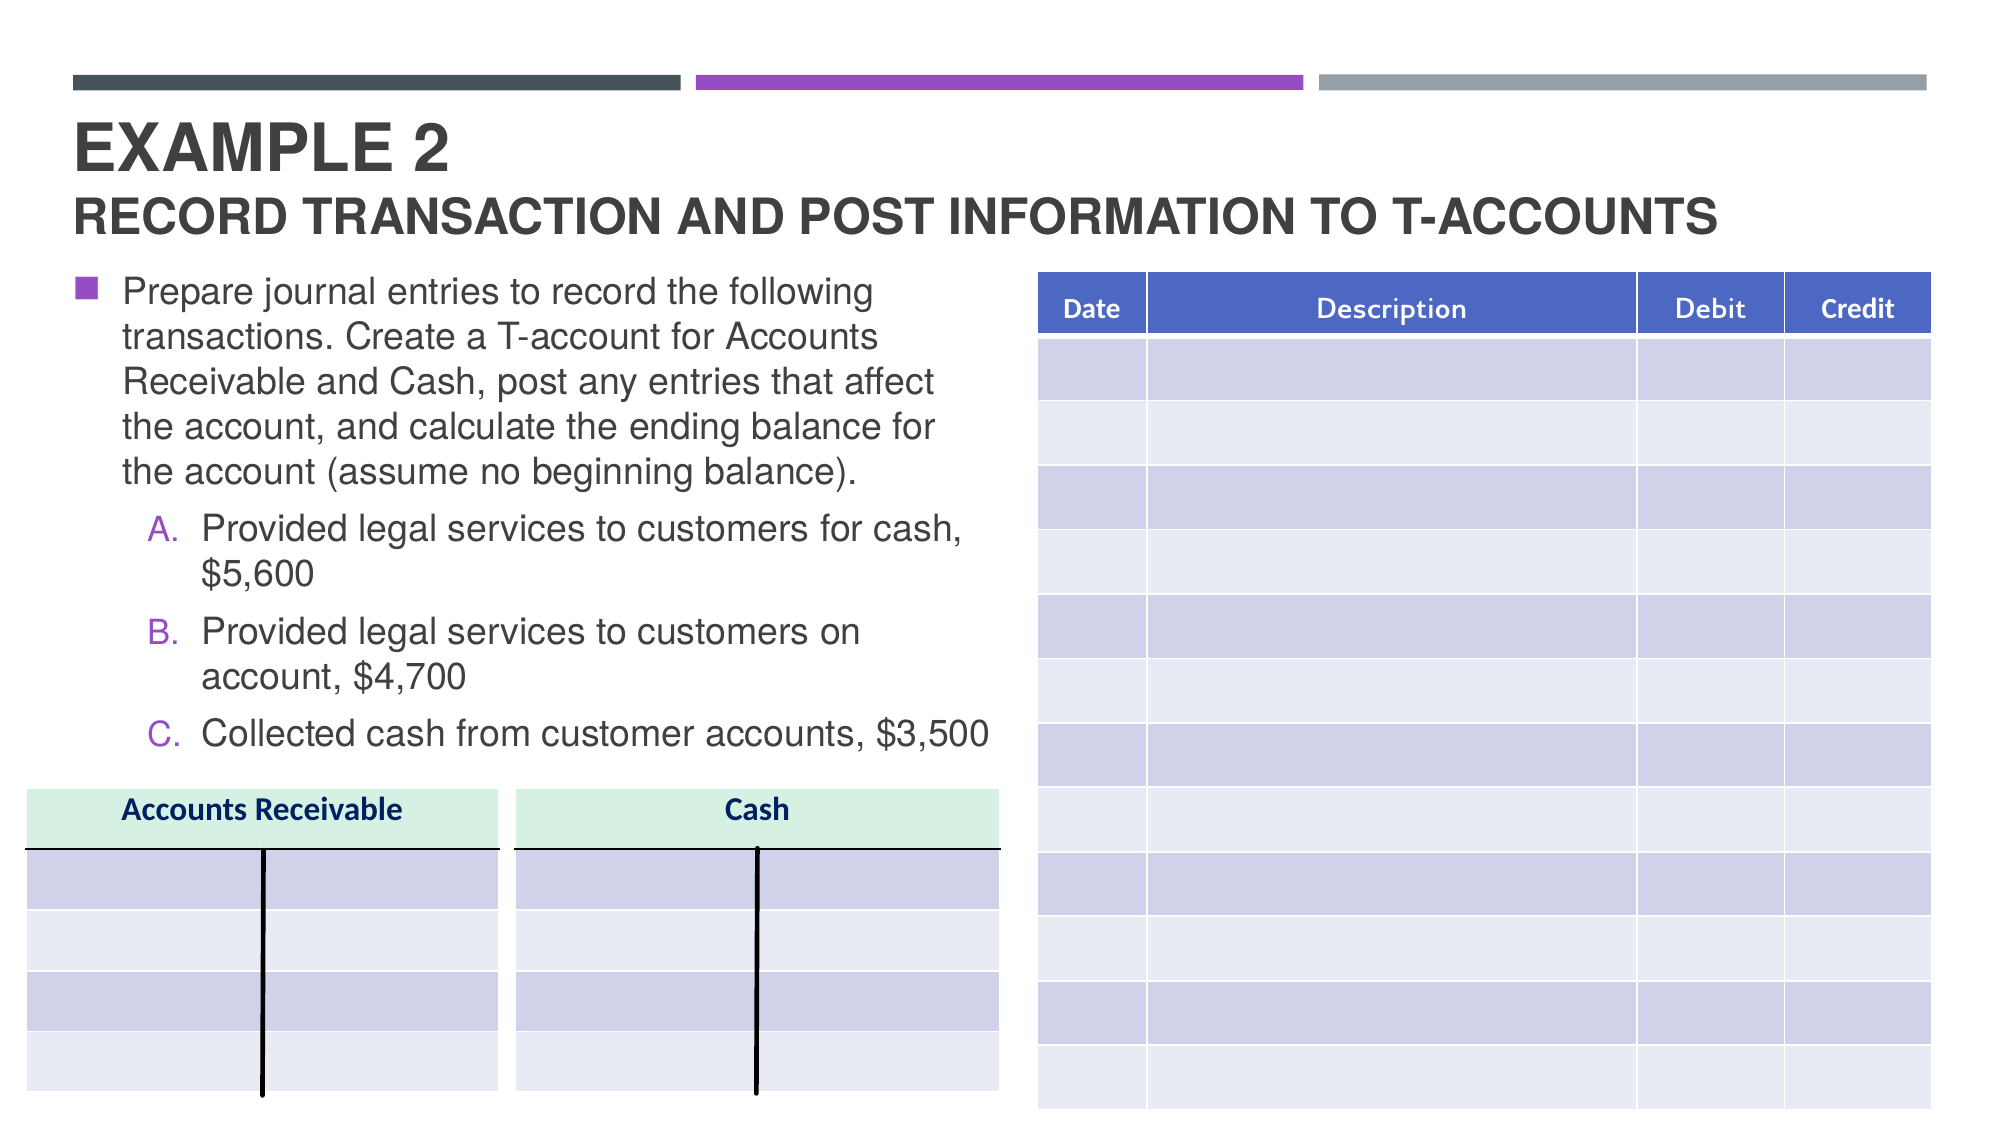

# Example 2 record transaction and post information to t-accounts
Prepare journal entries to record the following transactions. Create a T-account for Accounts Receivable and Cash, post any entries that affect the account, and calculate the ending balance for the account (assume no beginning balance).
Provided legal services to customers for cash, $5,600
Provided legal services to customers on account, $4,700
Collected cash from customer accounts, $3,500
| Date | Description | Debit | Credit |
| --- | --- | --- | --- |
|  |  |  |  |
|  |  |  |  |
|  |  |  |  |
|  |  |  |  |
|  |  |  |  |
|  |  |  |  |
|  |  |  |  |
|  |  |  |  |
|  |  |  |  |
|  |  |  |  |
|  |  |  |  |
|  |  |  |  |
| Accounts Receivable |  |
| --- | --- |
|  |  |
|  |  |
|  |  |
|  |  |
| Cash |  |
| --- | --- |
|  |  |
|  |  |
|  |  |
|  |  |

91